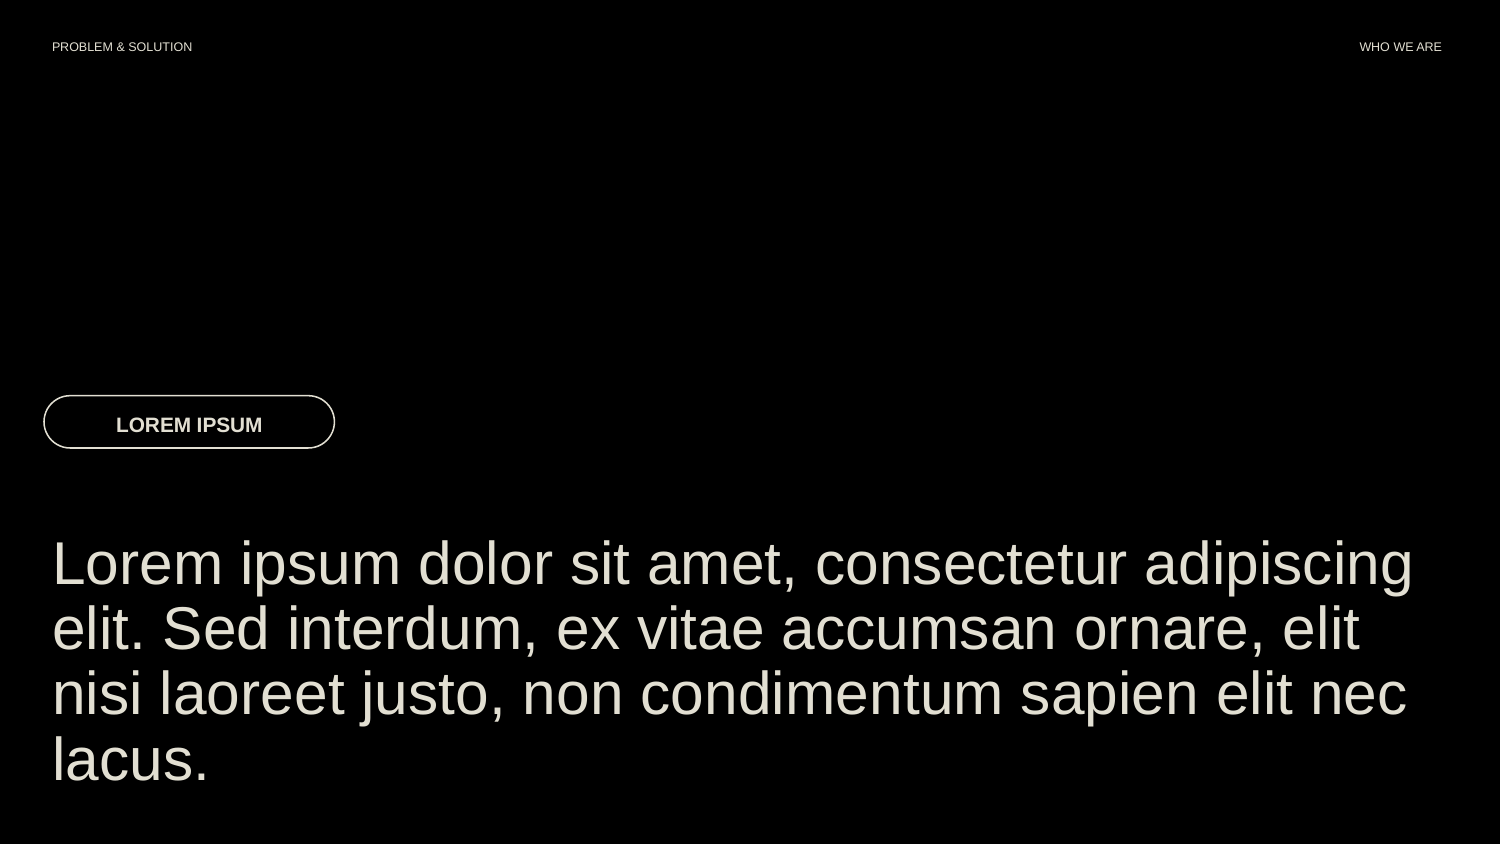

PROBLEM & SOLUTION
WHO WE ARE
LOREM IPSUM
Lorem ipsum dolor sit amet, consectetur adipiscing elit. Sed interdum, ex vitae accumsan ornare, elit nisi laoreet justo, non condimentum sapien elit nec lacus.